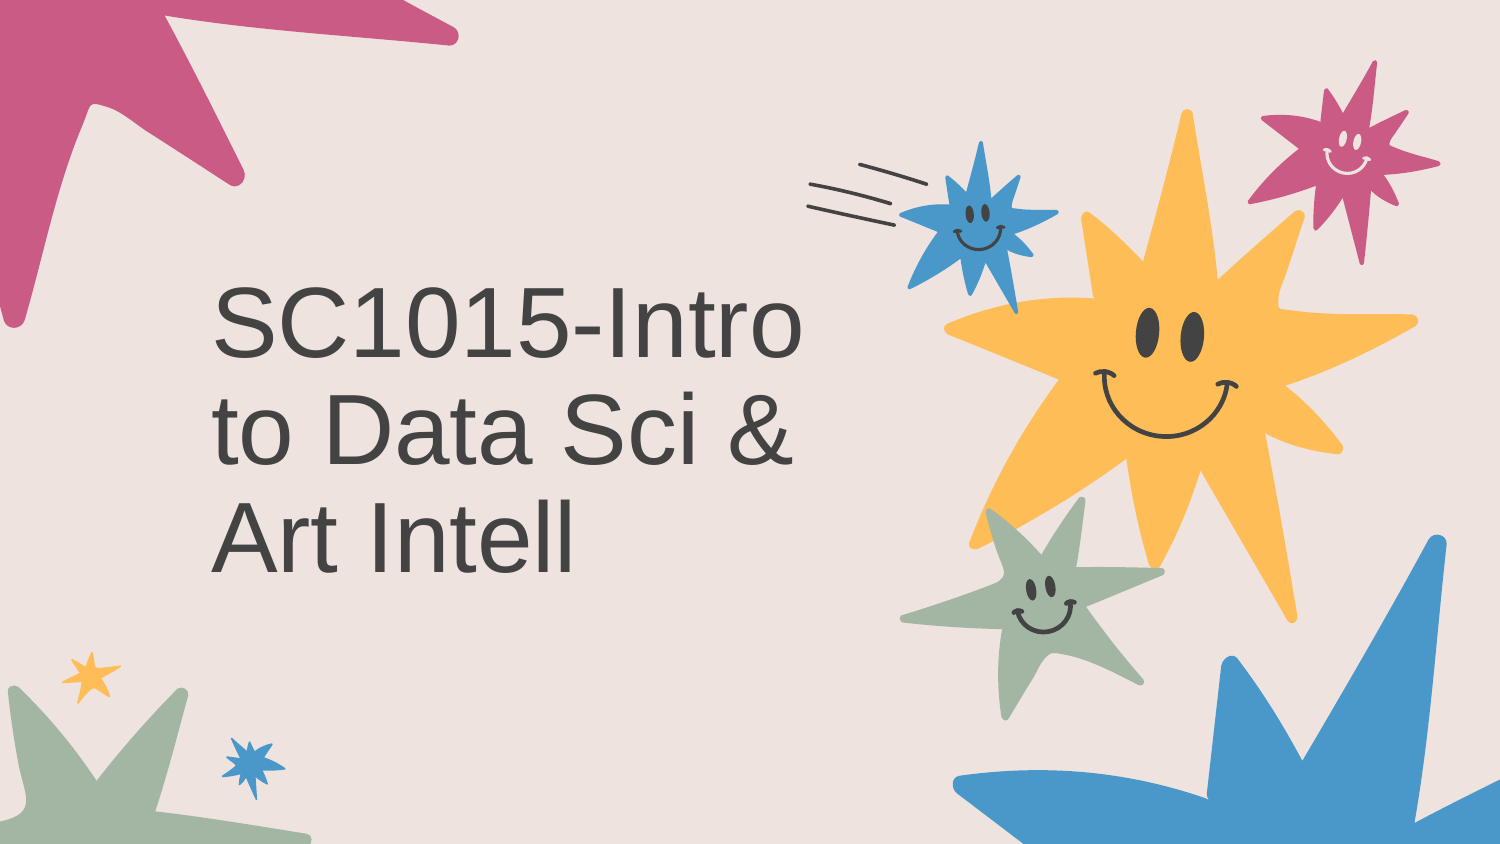

# SC1015-Intro to Data Sci & Art Intell